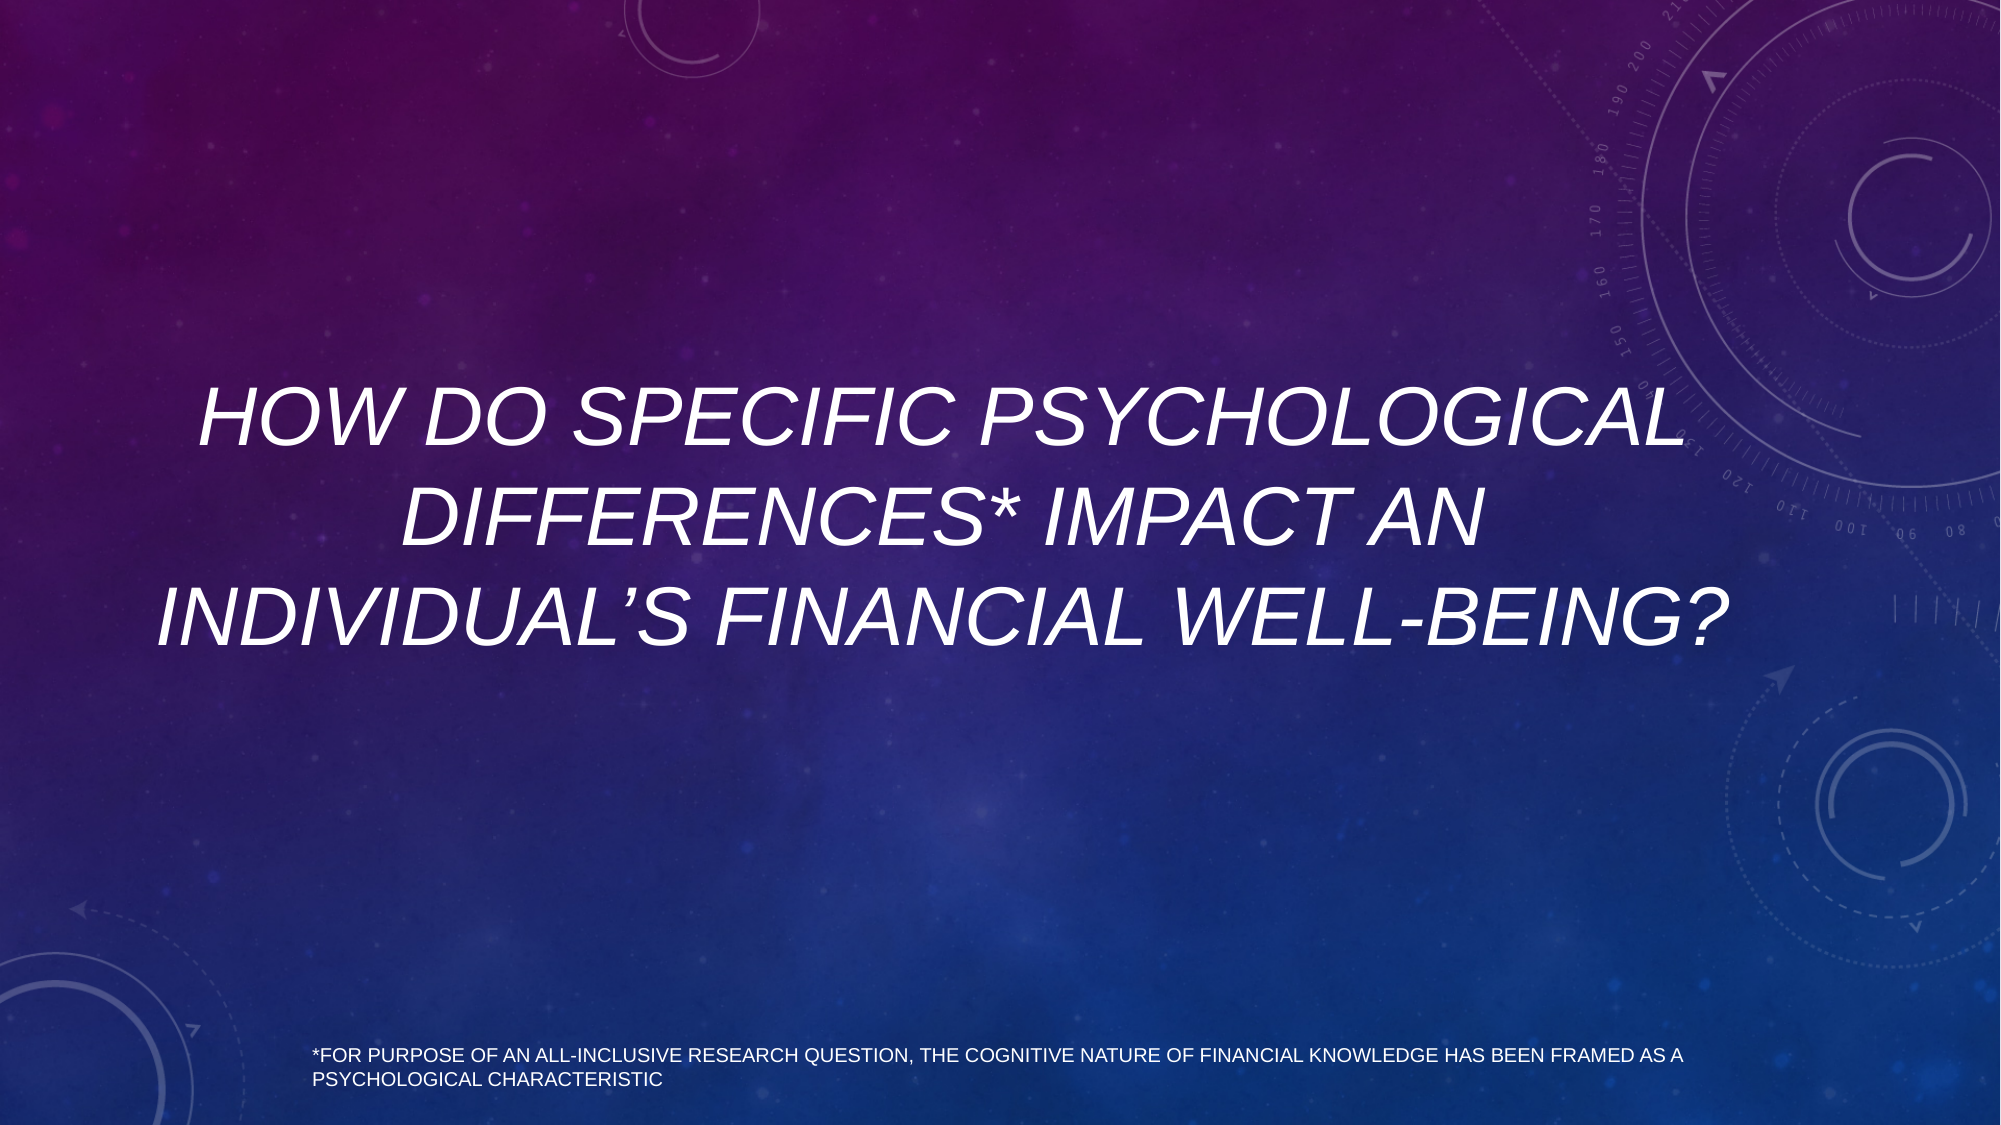

# How do Specific Psychological Differences* Impact an Individual’s Financial Well-Being?
*For purpose of An all-inclusive research question, the cognitive nature of Financial knowledge has been framed as a Psychological characteristic